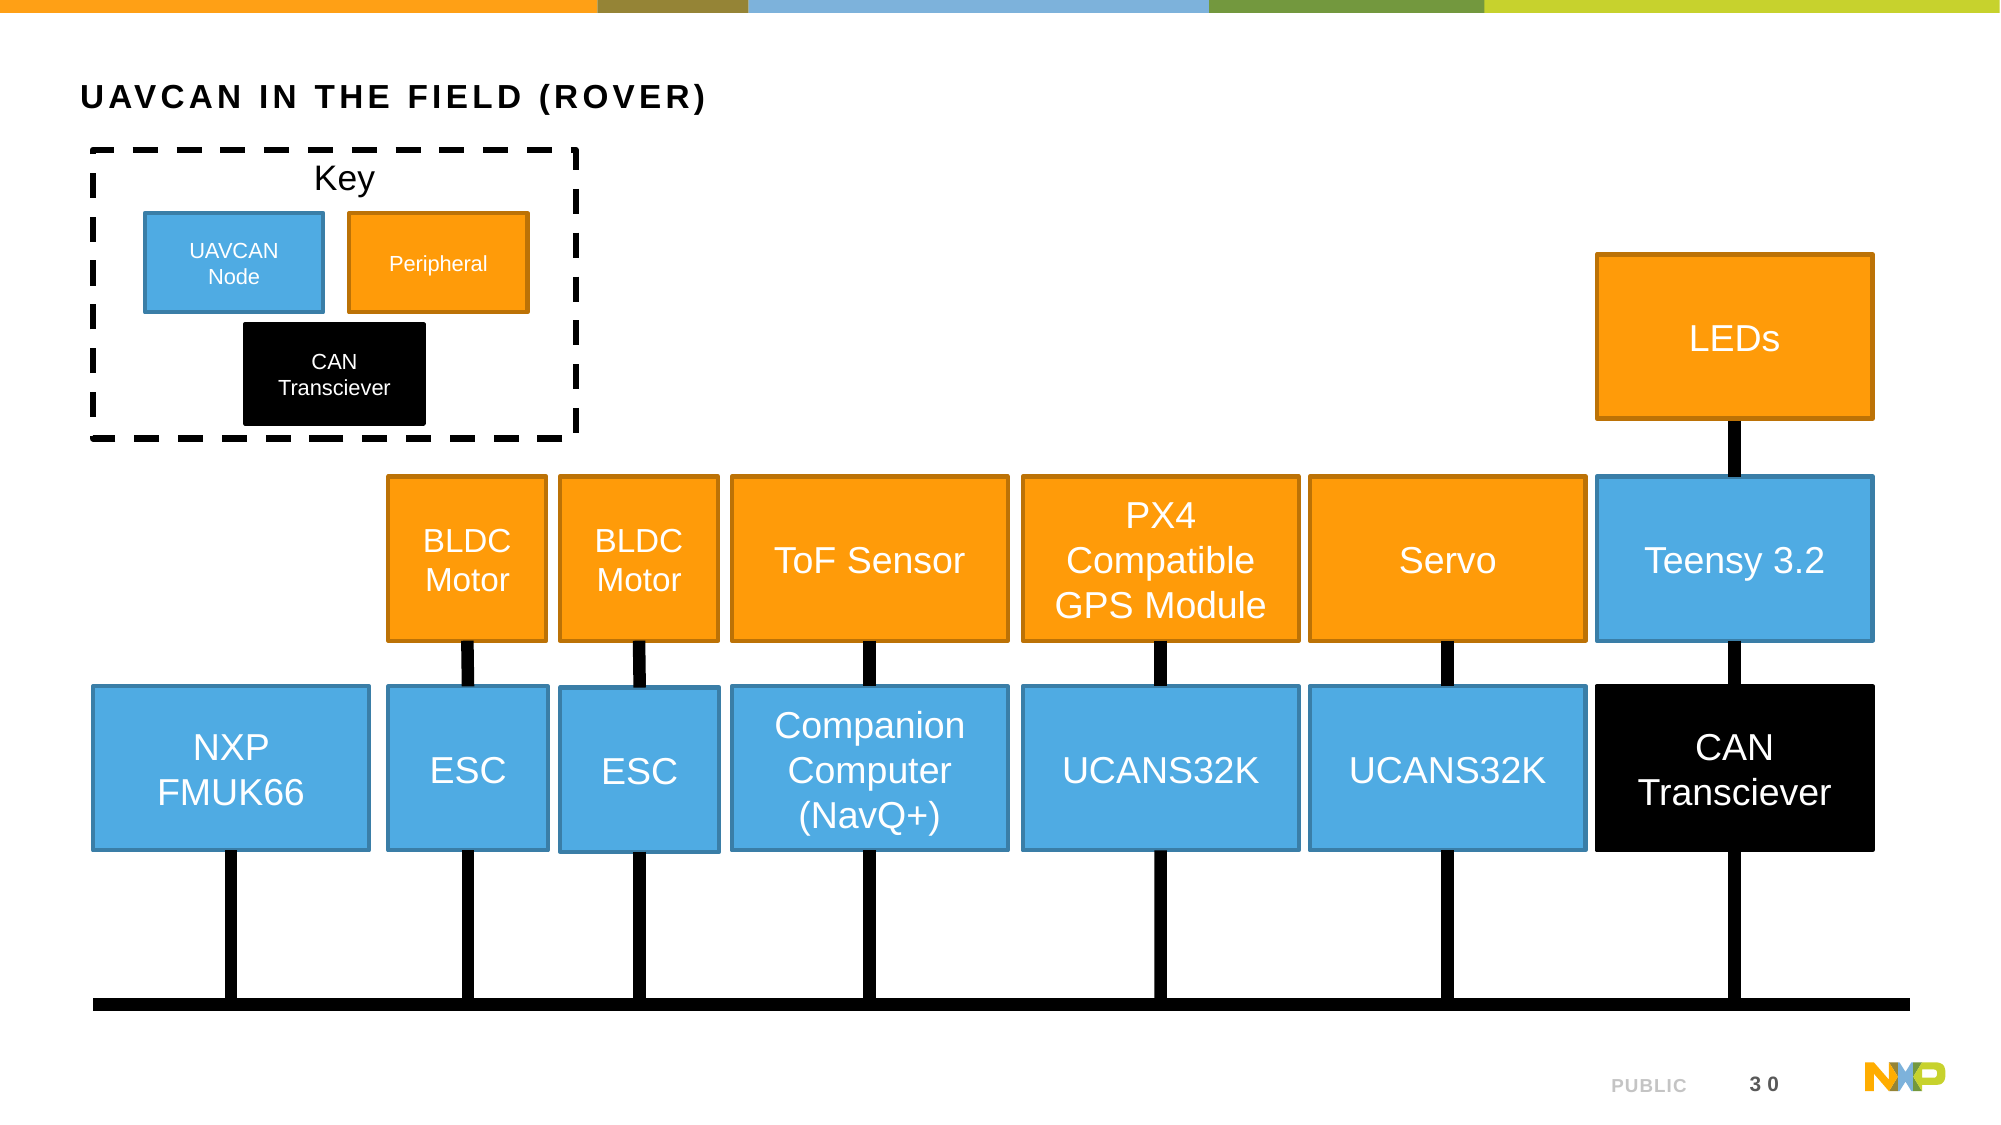

# uavcan in the field (rover)
Key

UAVCAN Node
Peripheral
LEDs
CAN Transciever

BLDC Motor
BLDC Motor
ToF Sensor
PX4 Compatible GPS Module
Servo
Teensy 3.2
ESC
Companion Computer (NavQ+)
UCANS32K
UCANS32K
NXP FMUK66
CAN Transciever
ESC